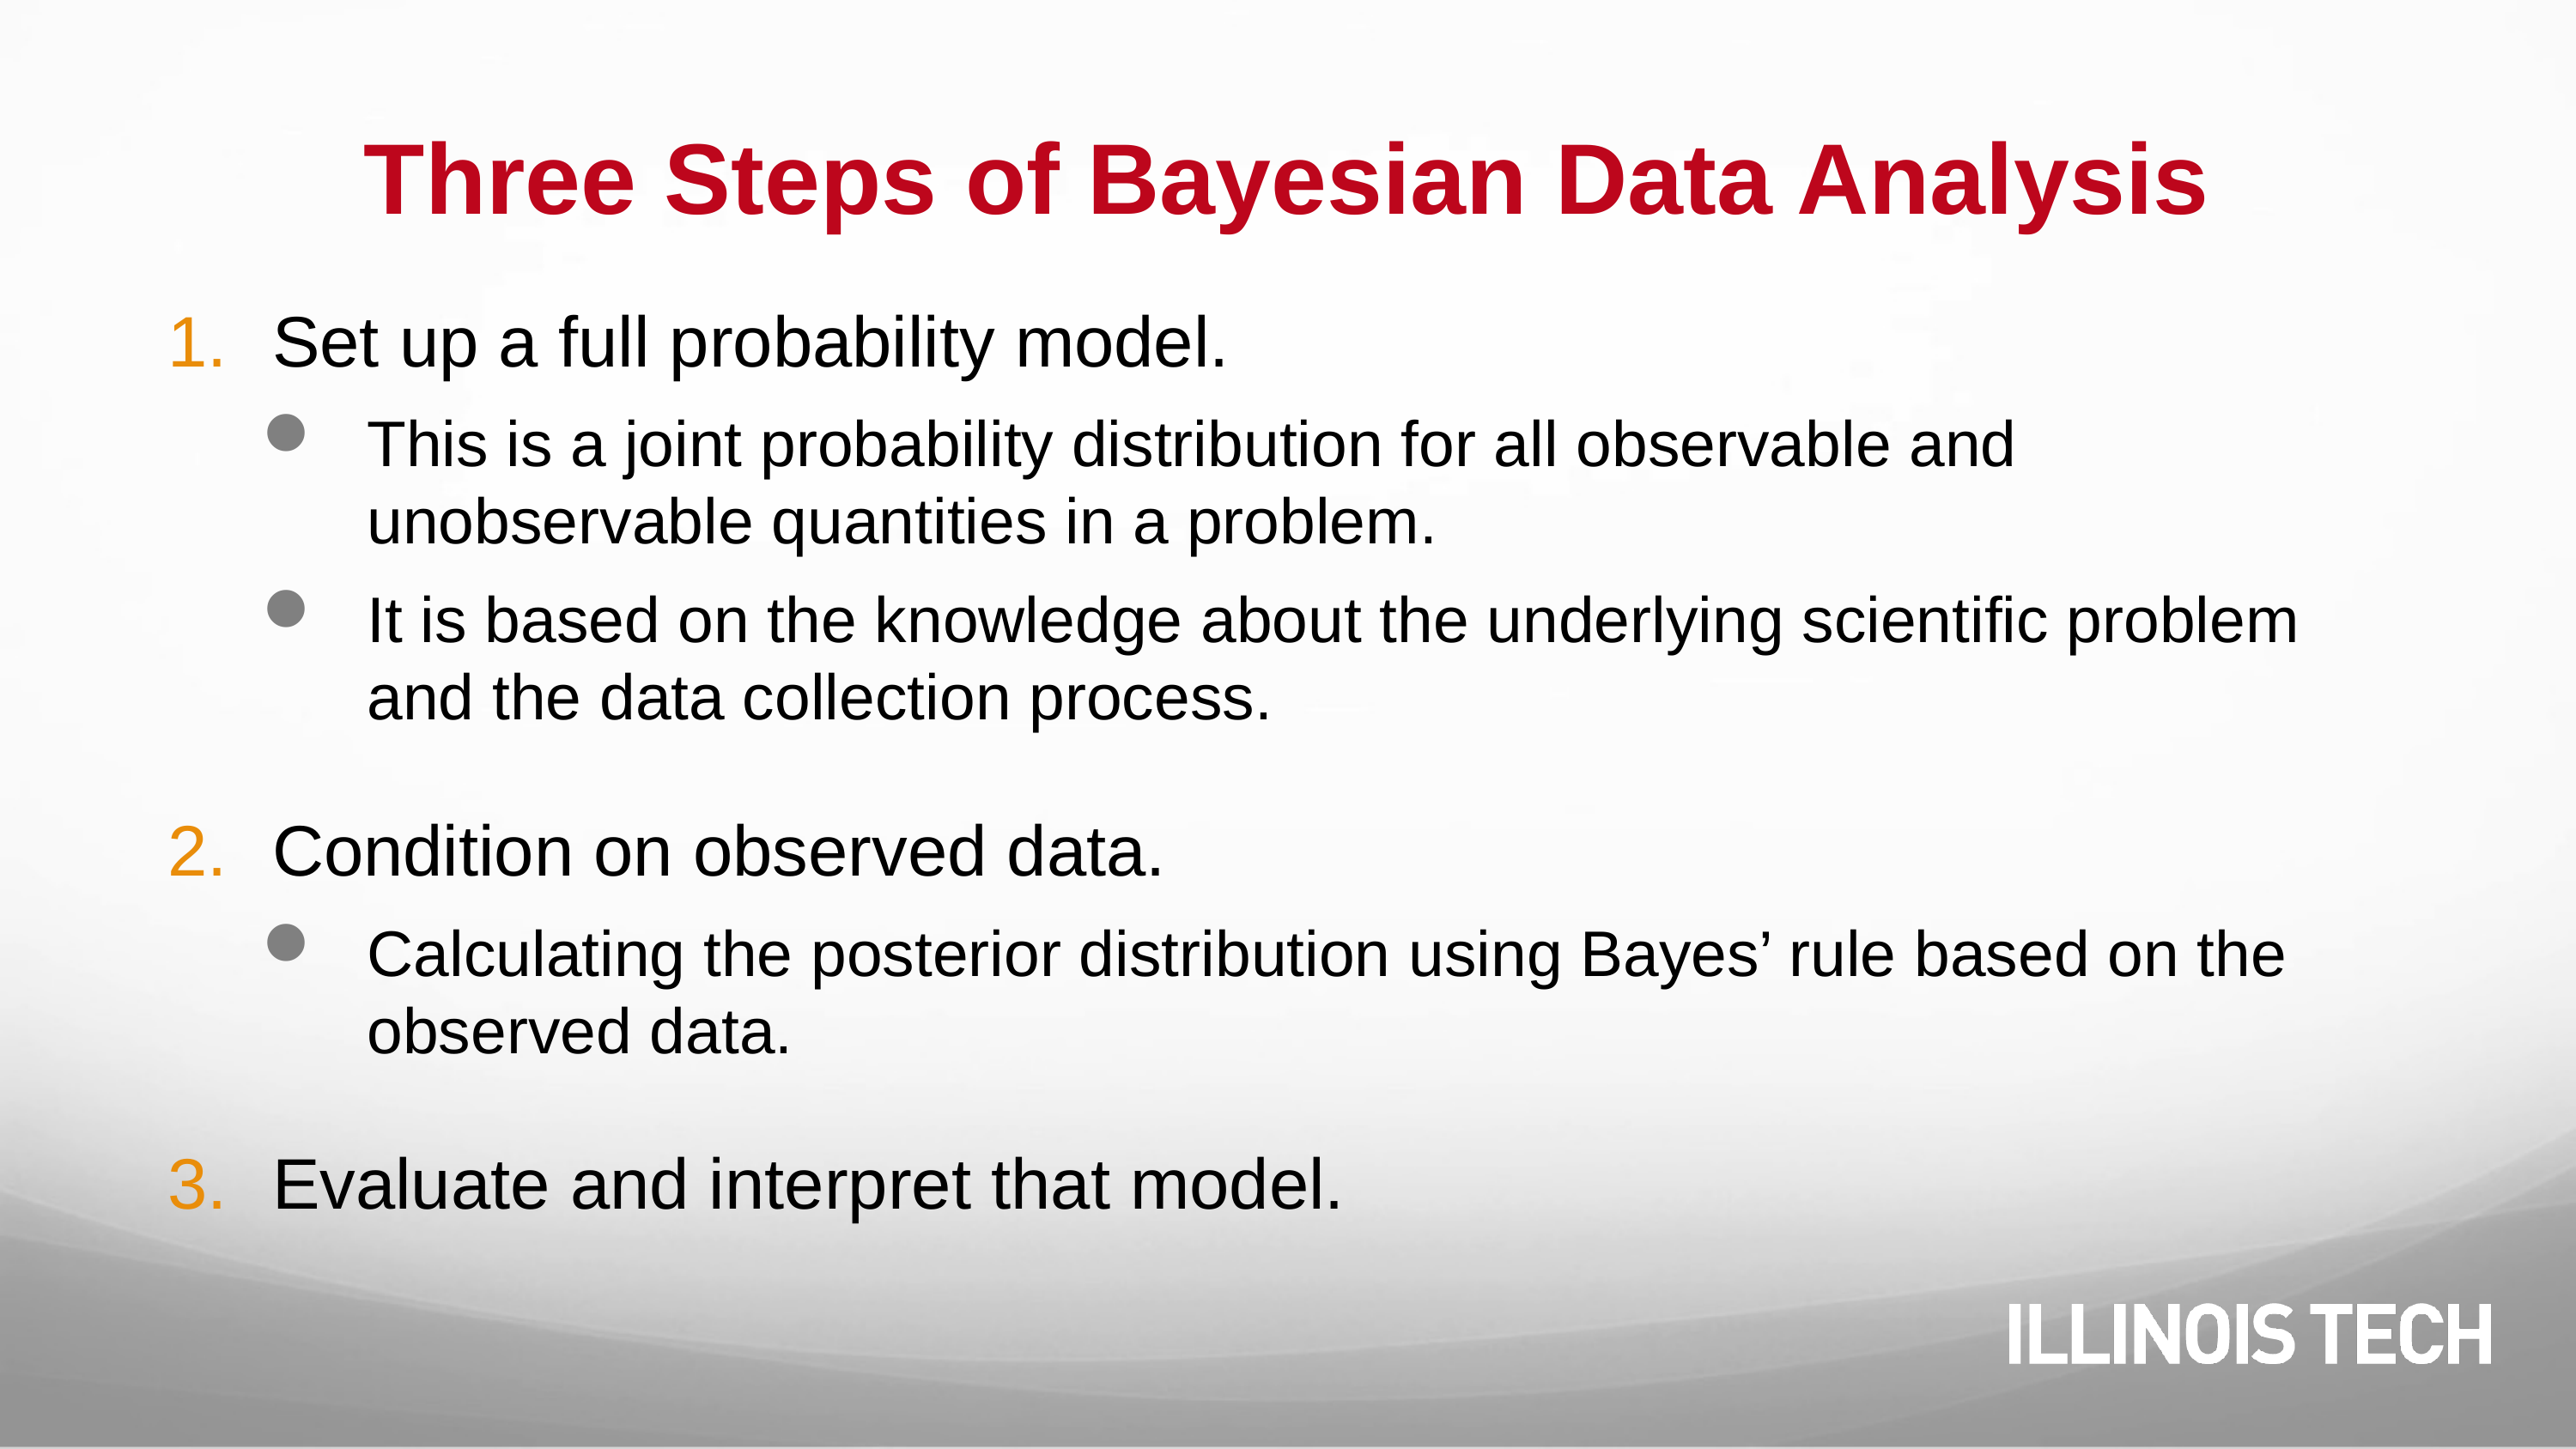

# Three Steps of Bayesian Data Analysis
Set up a full probability model.
This is a joint probability distribution for all observable and unobservable quantities in a problem.
It is based on the knowledge about the underlying scientific problem and the data collection process.
Condition on observed data.
Calculating the posterior distribution using Bayes’ rule based on the observed data.
Evaluate and interpret that model.